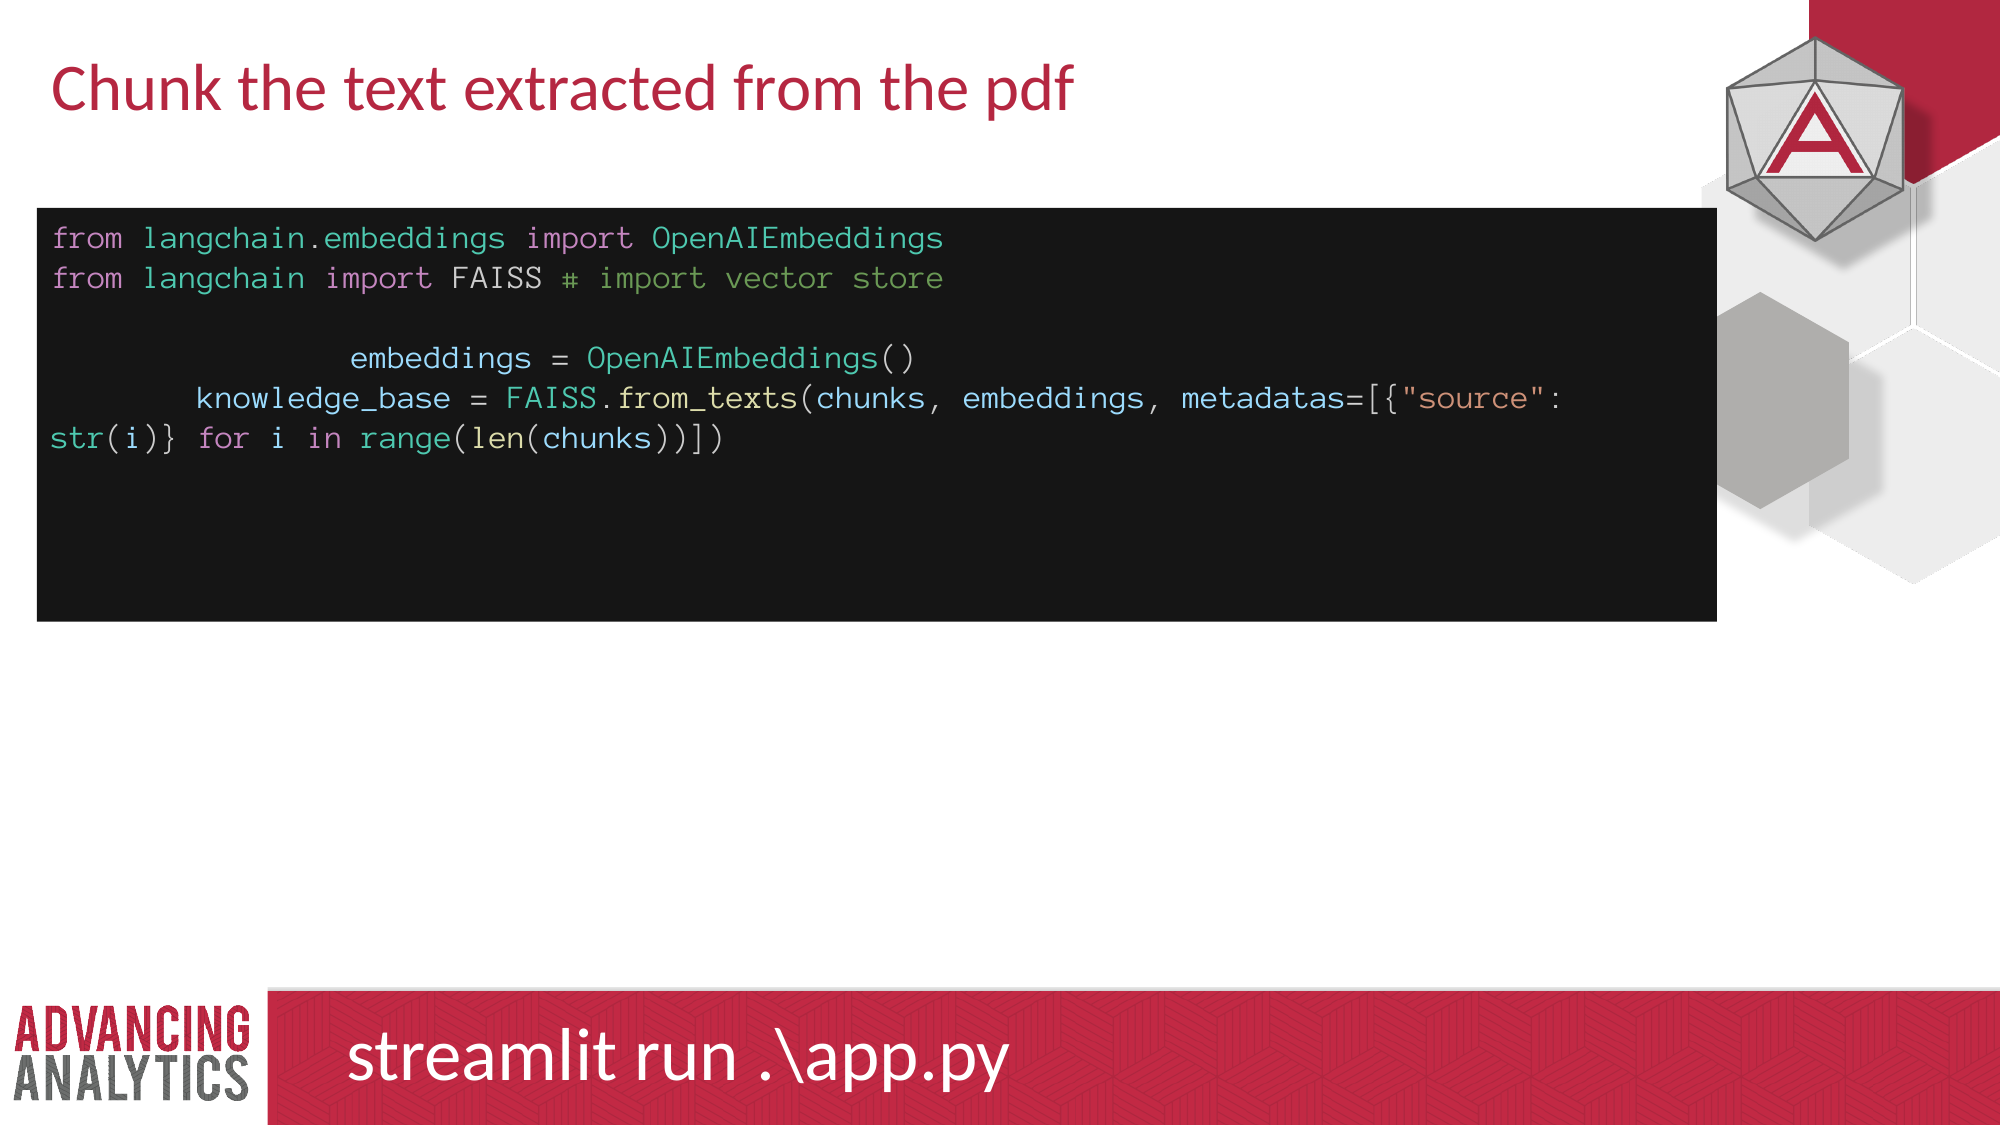

# Chunk the text extracted from the pdf
from langchain.embeddings import OpenAIEmbeddings
from langchain import FAISS # import vector store

 		embeddings = OpenAIEmbeddings()
        knowledge_base = FAISS.from_texts(chunks, embeddings, metadatas=[{"source": str(i)} for i in range(len(chunks))])

streamlit run .\app.py